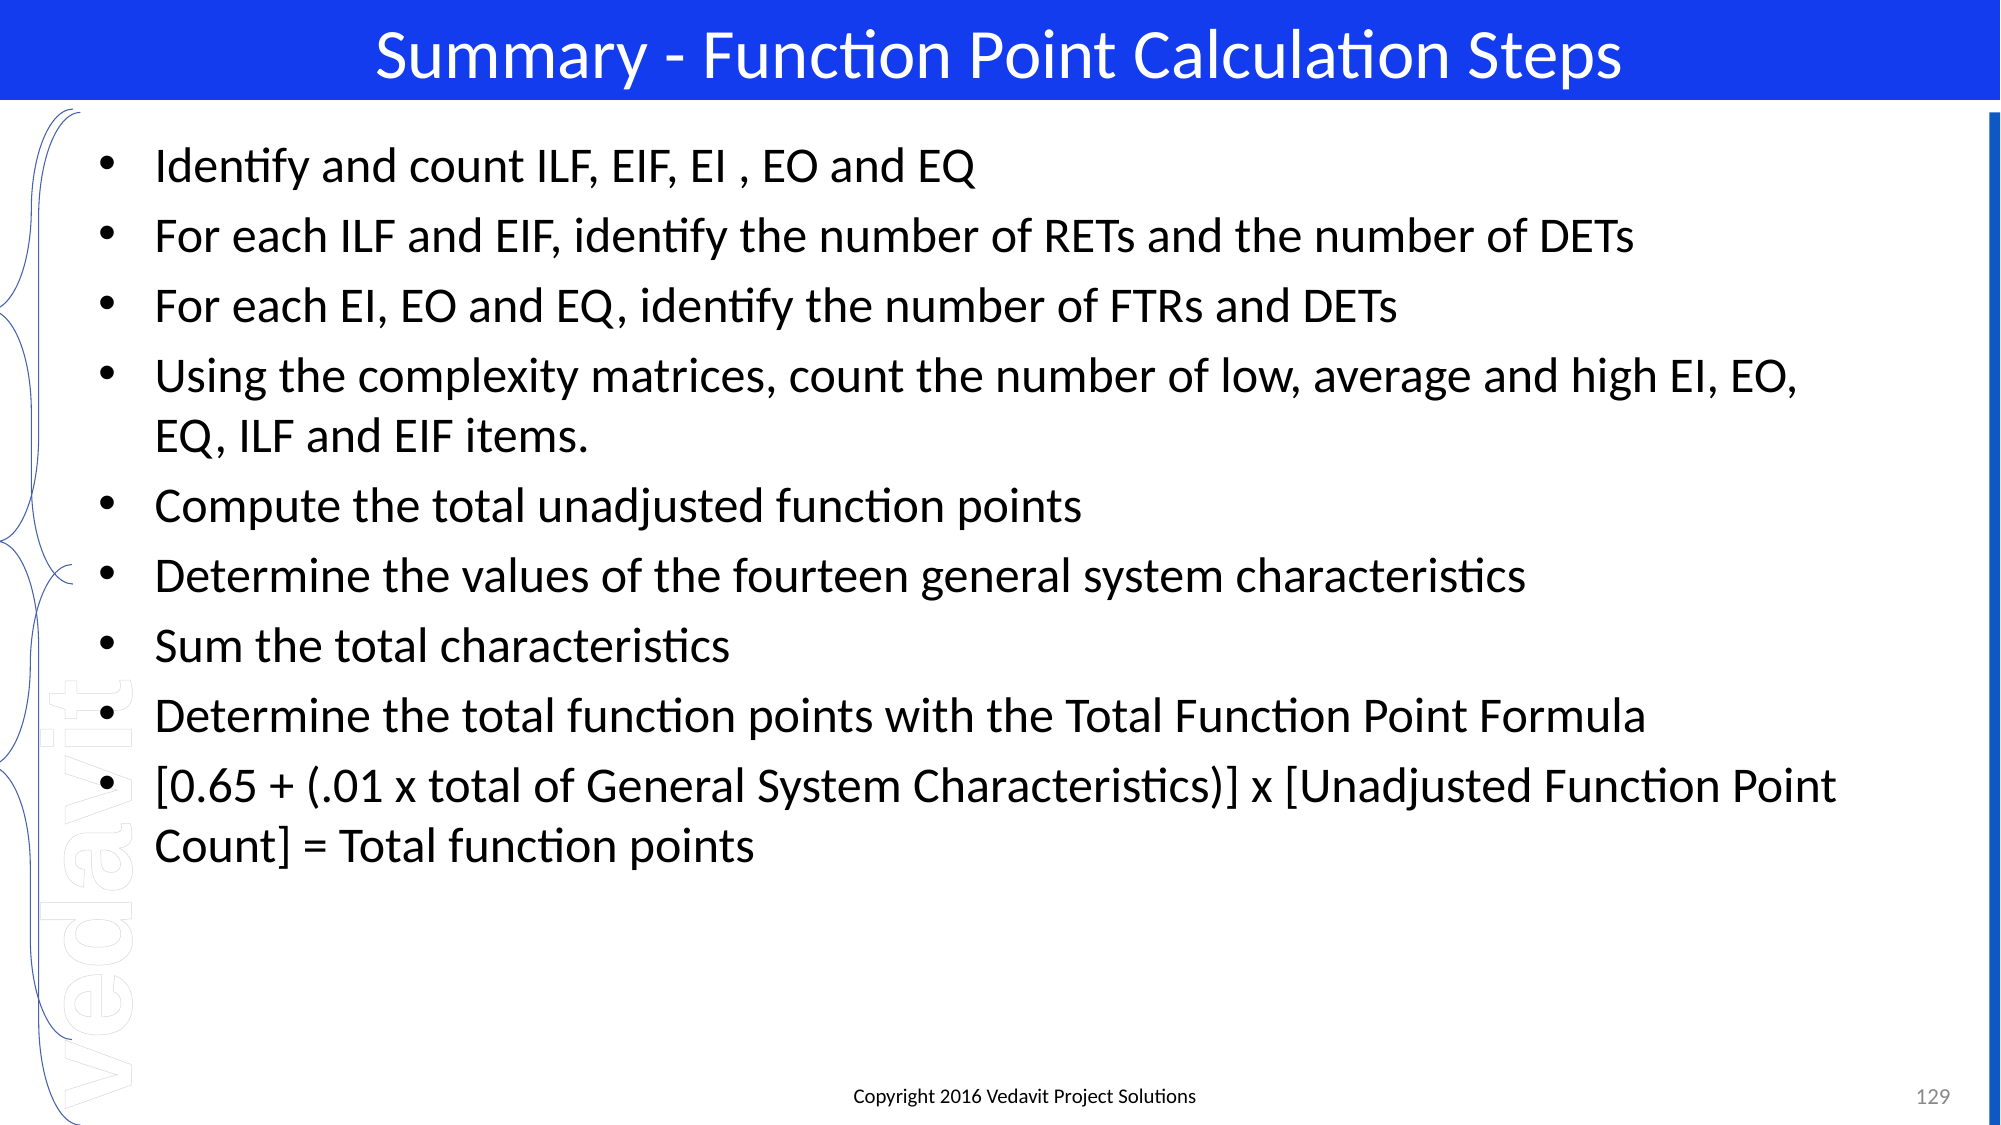

# Summary - Function Point Calculation Steps

Identify and count ILF, EIF, EI , EO and EQ
For each ILF and EIF, identify the number of RETs and the number of DETs
For each EI, EO and EQ, identify the number of FTRs and DETs
Using the complexity matrices, count the number of low, average and high EI, EO, EQ, ILF and EIF items.
Compute the total unadjusted function points
Determine the values of the fourteen general system characteristics
Sum the total characteristics
Determine the total function points with the Total Function Point Formula
[0.65 + (.01 x total of General System Characteristics)] x [Unadjusted Function Point Count] = Total function points

129